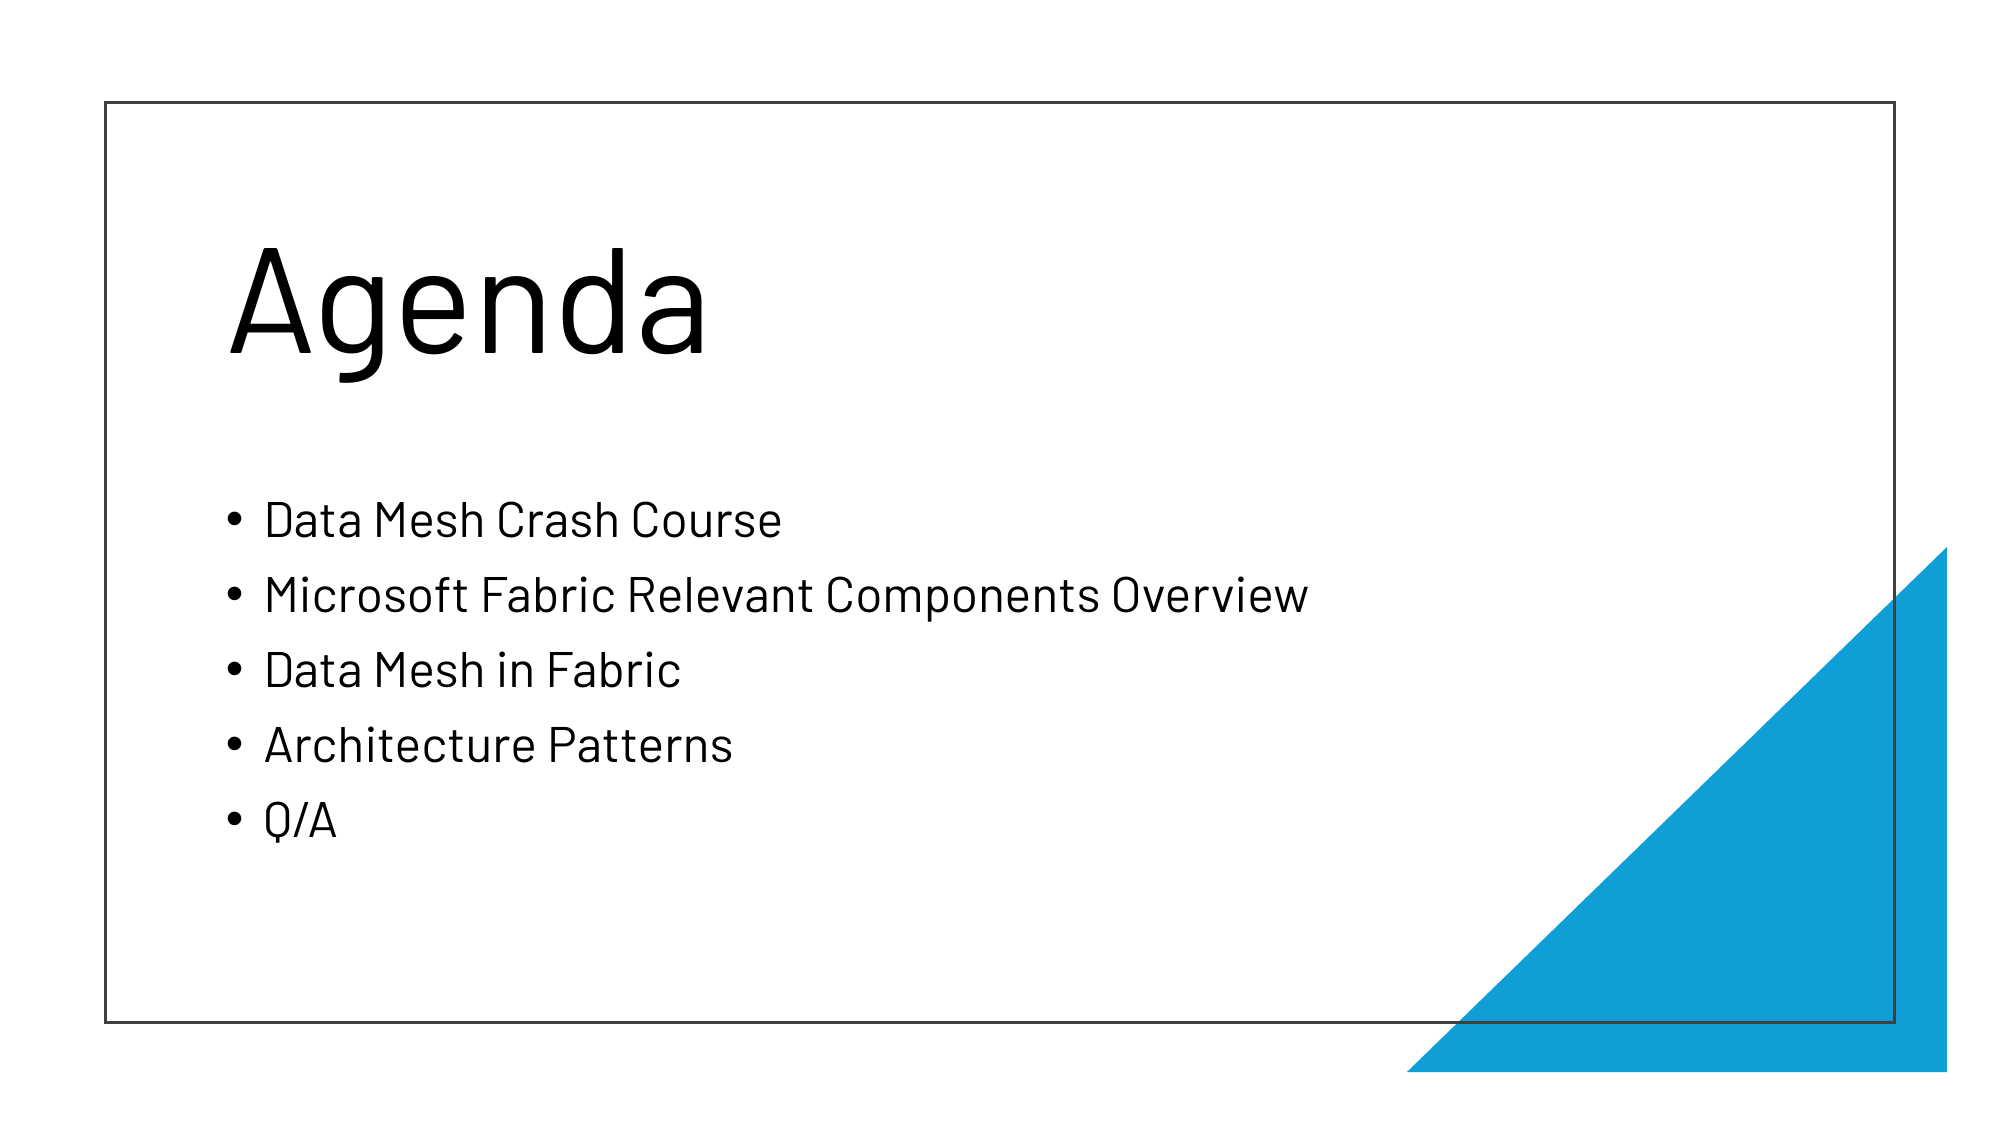

# Agenda
Data Mesh Crash Course
Microsoft Fabric Relevant Components Overview
Data Mesh in Fabric
Architecture Patterns
Q/A